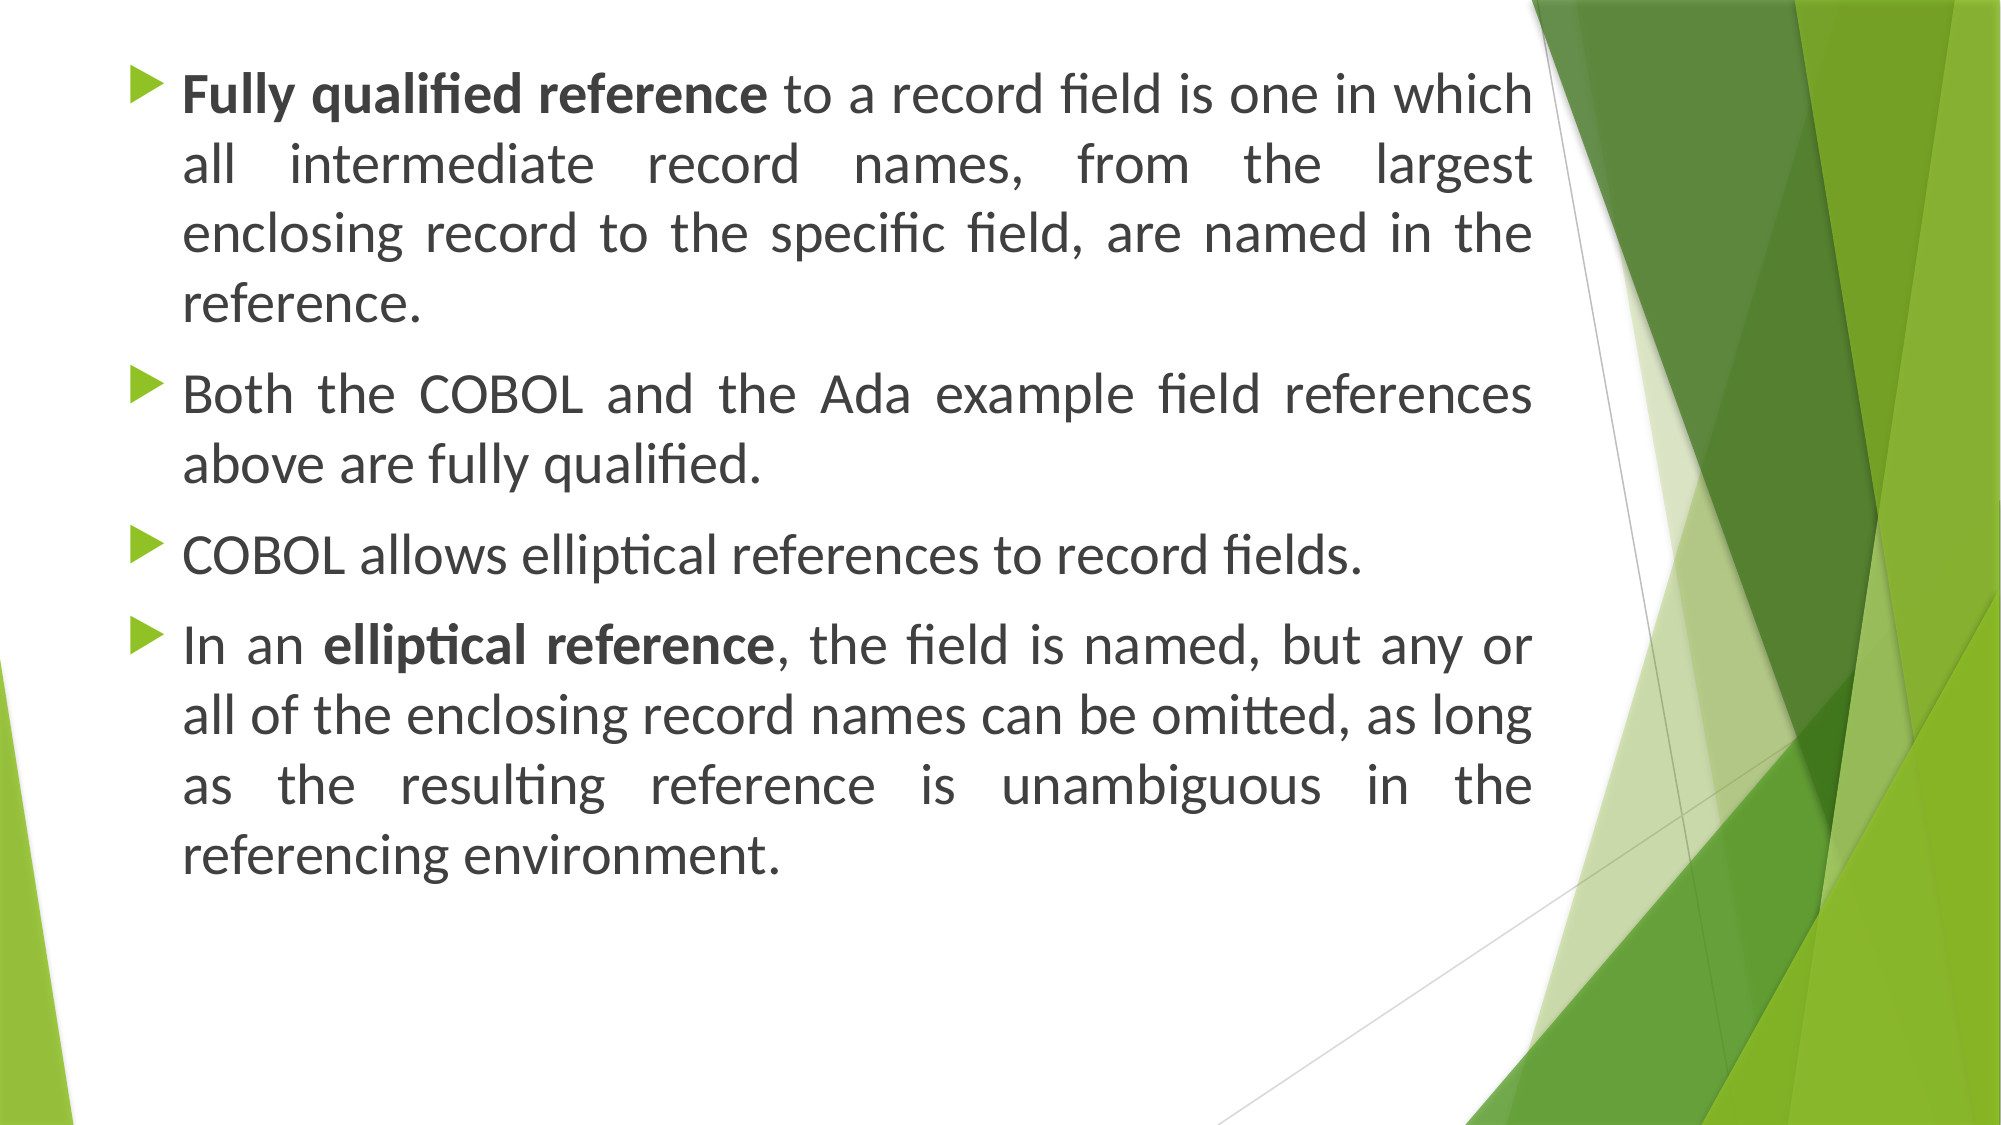

Fully qualified reference to a record field is one in which all intermediate record names, from the largest enclosing record to the specific field, are named in the reference.
Both the COBOL and the Ada example field references above are fully qualified.
COBOL allows elliptical references to record fields.
In an elliptical reference, the field is named, but any or all of the enclosing record names can be omitted, as long as the resulting reference is unambiguous in the referencing environment.